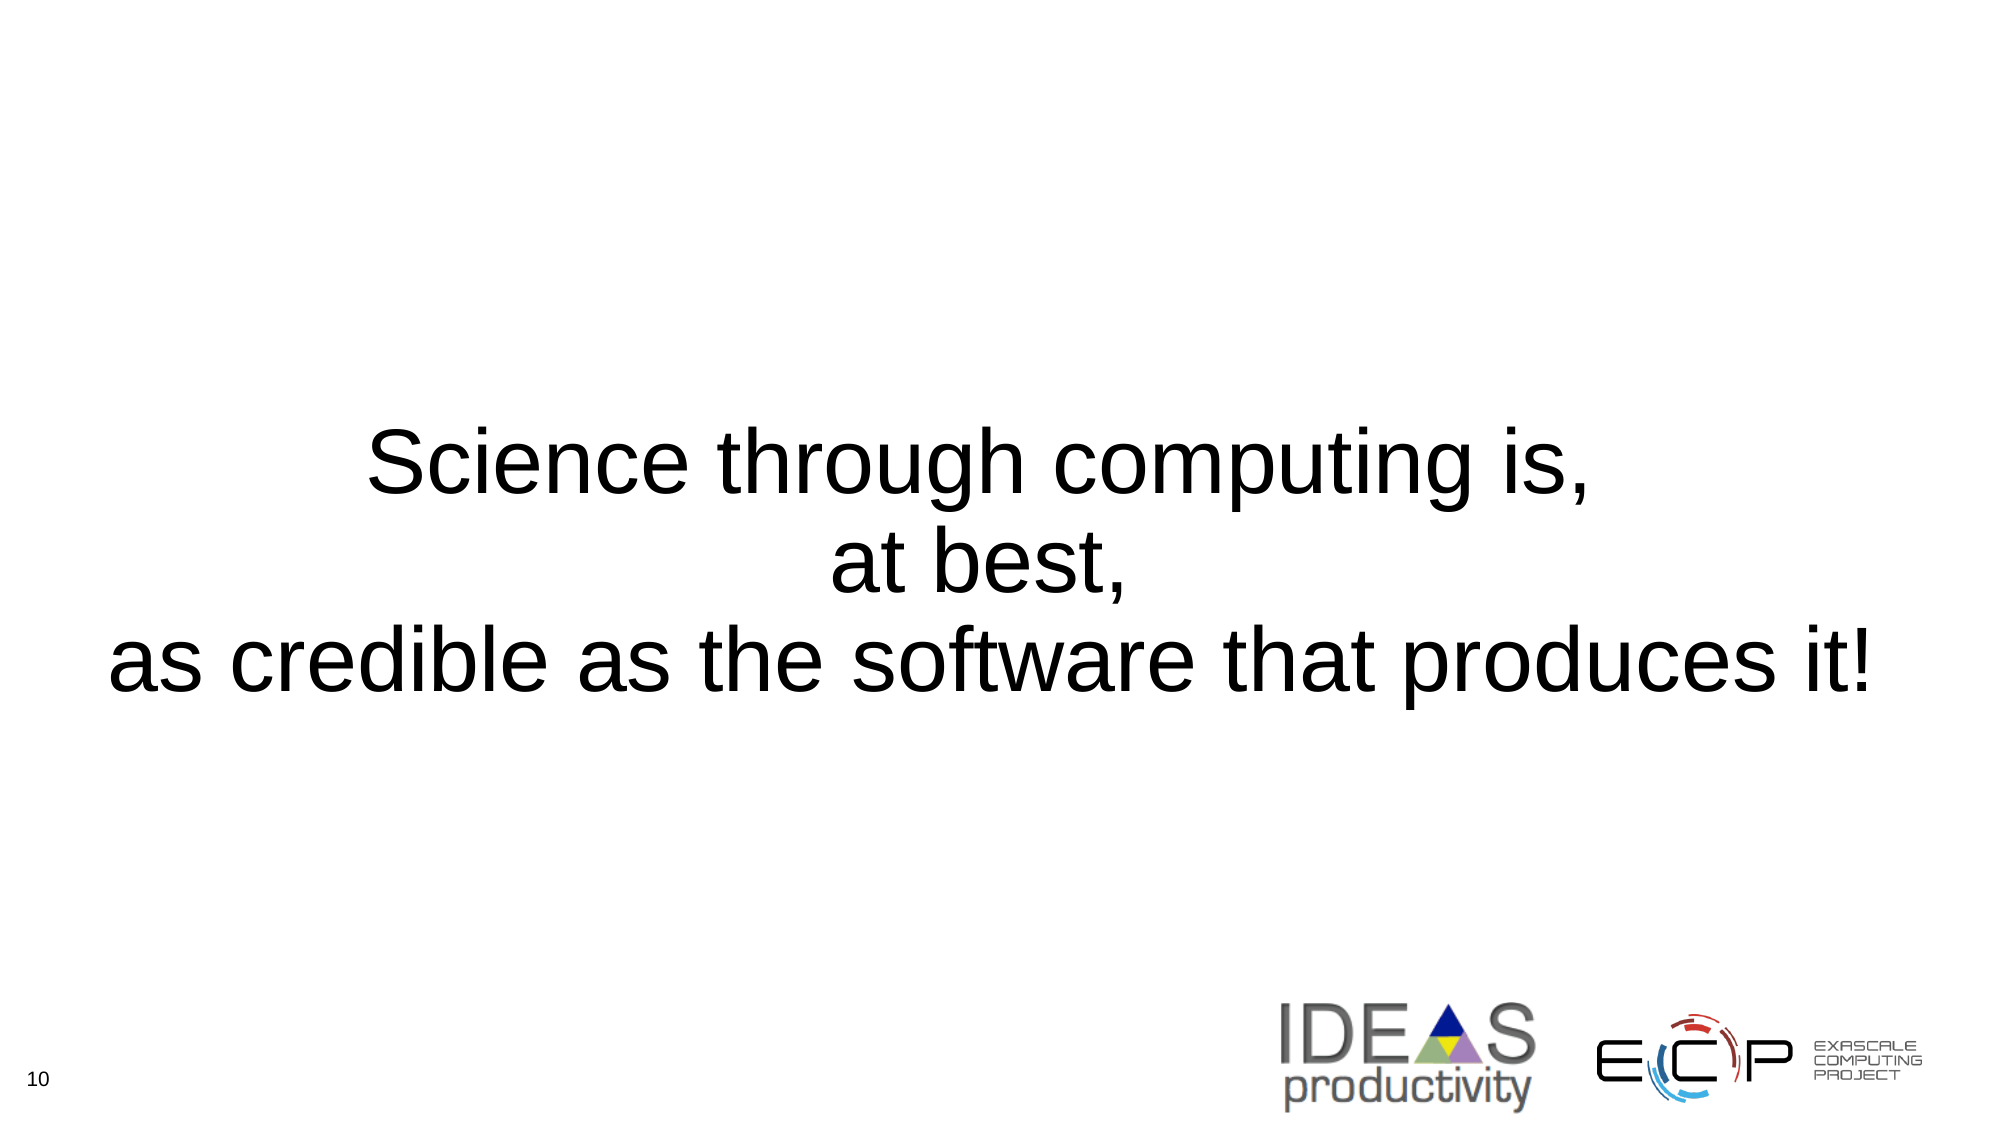

Science through computing is,
at best,
as credible as the software that produces it!